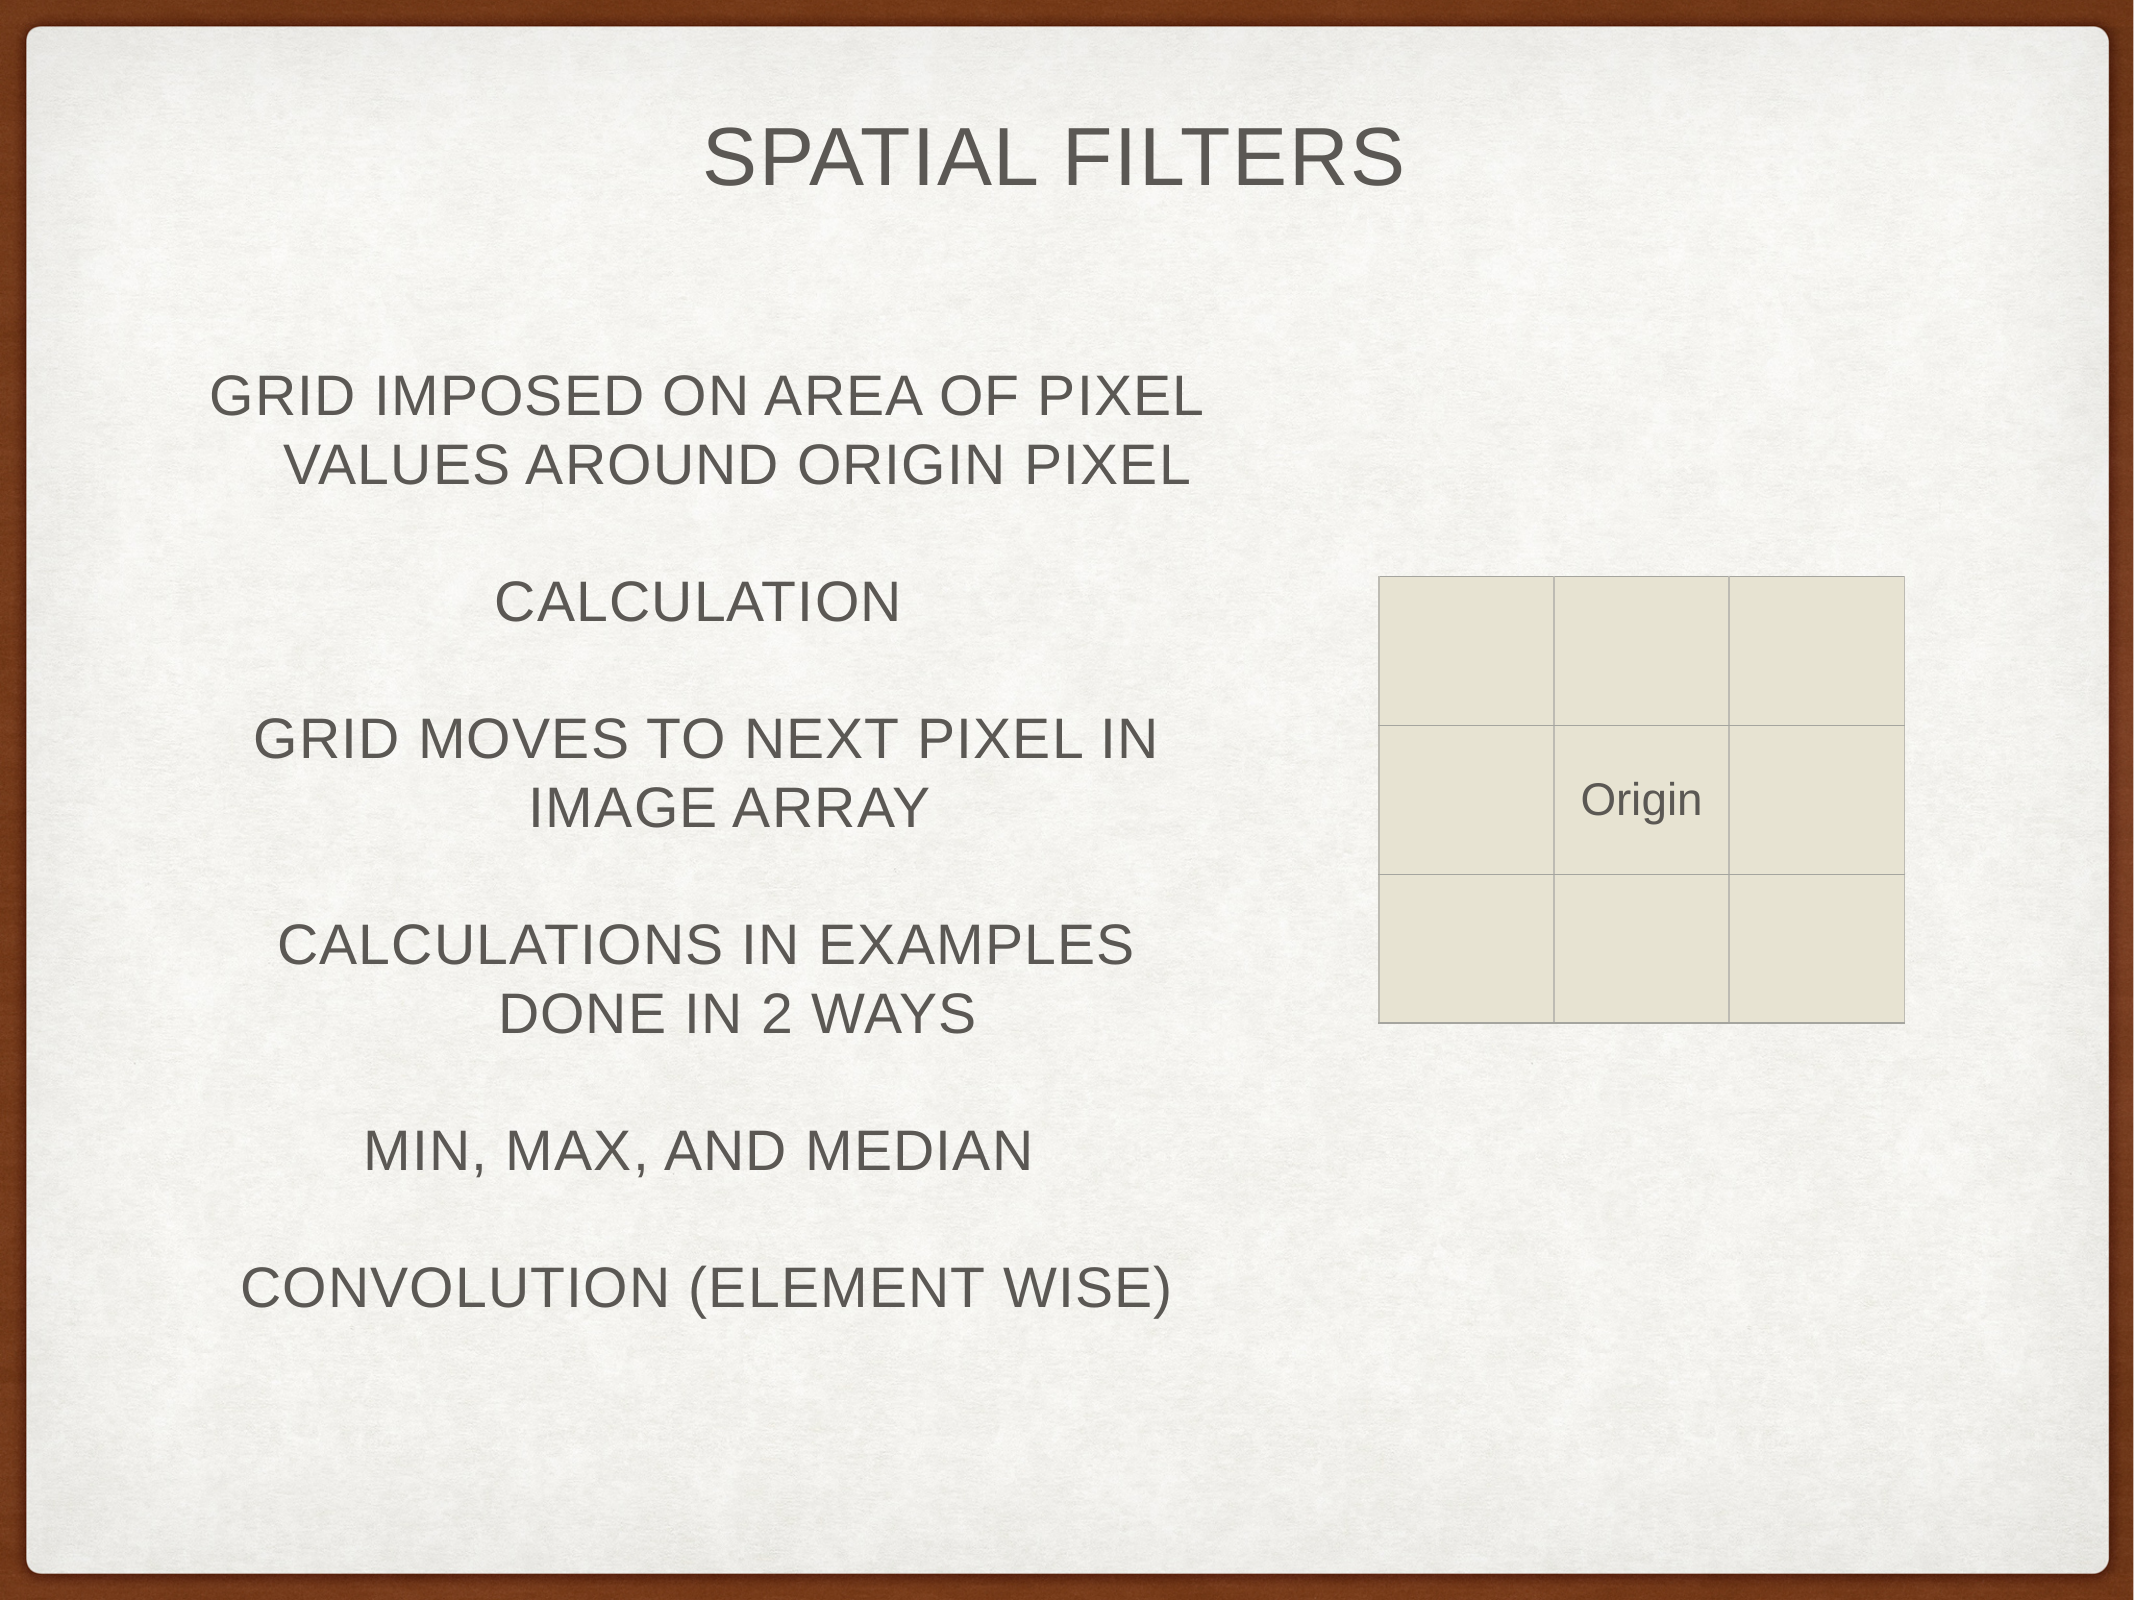

# Spatial Filters
Grid imposed on area of pixel values around origin pixel
Calculation
Grid moves to next pixel in image array
Calculations in examples done in 2 ways
Min, Max, and Median
Convolution (element wise)
|  |  |  |
| --- | --- | --- |
|  | Origin |  |
|  |  |  |